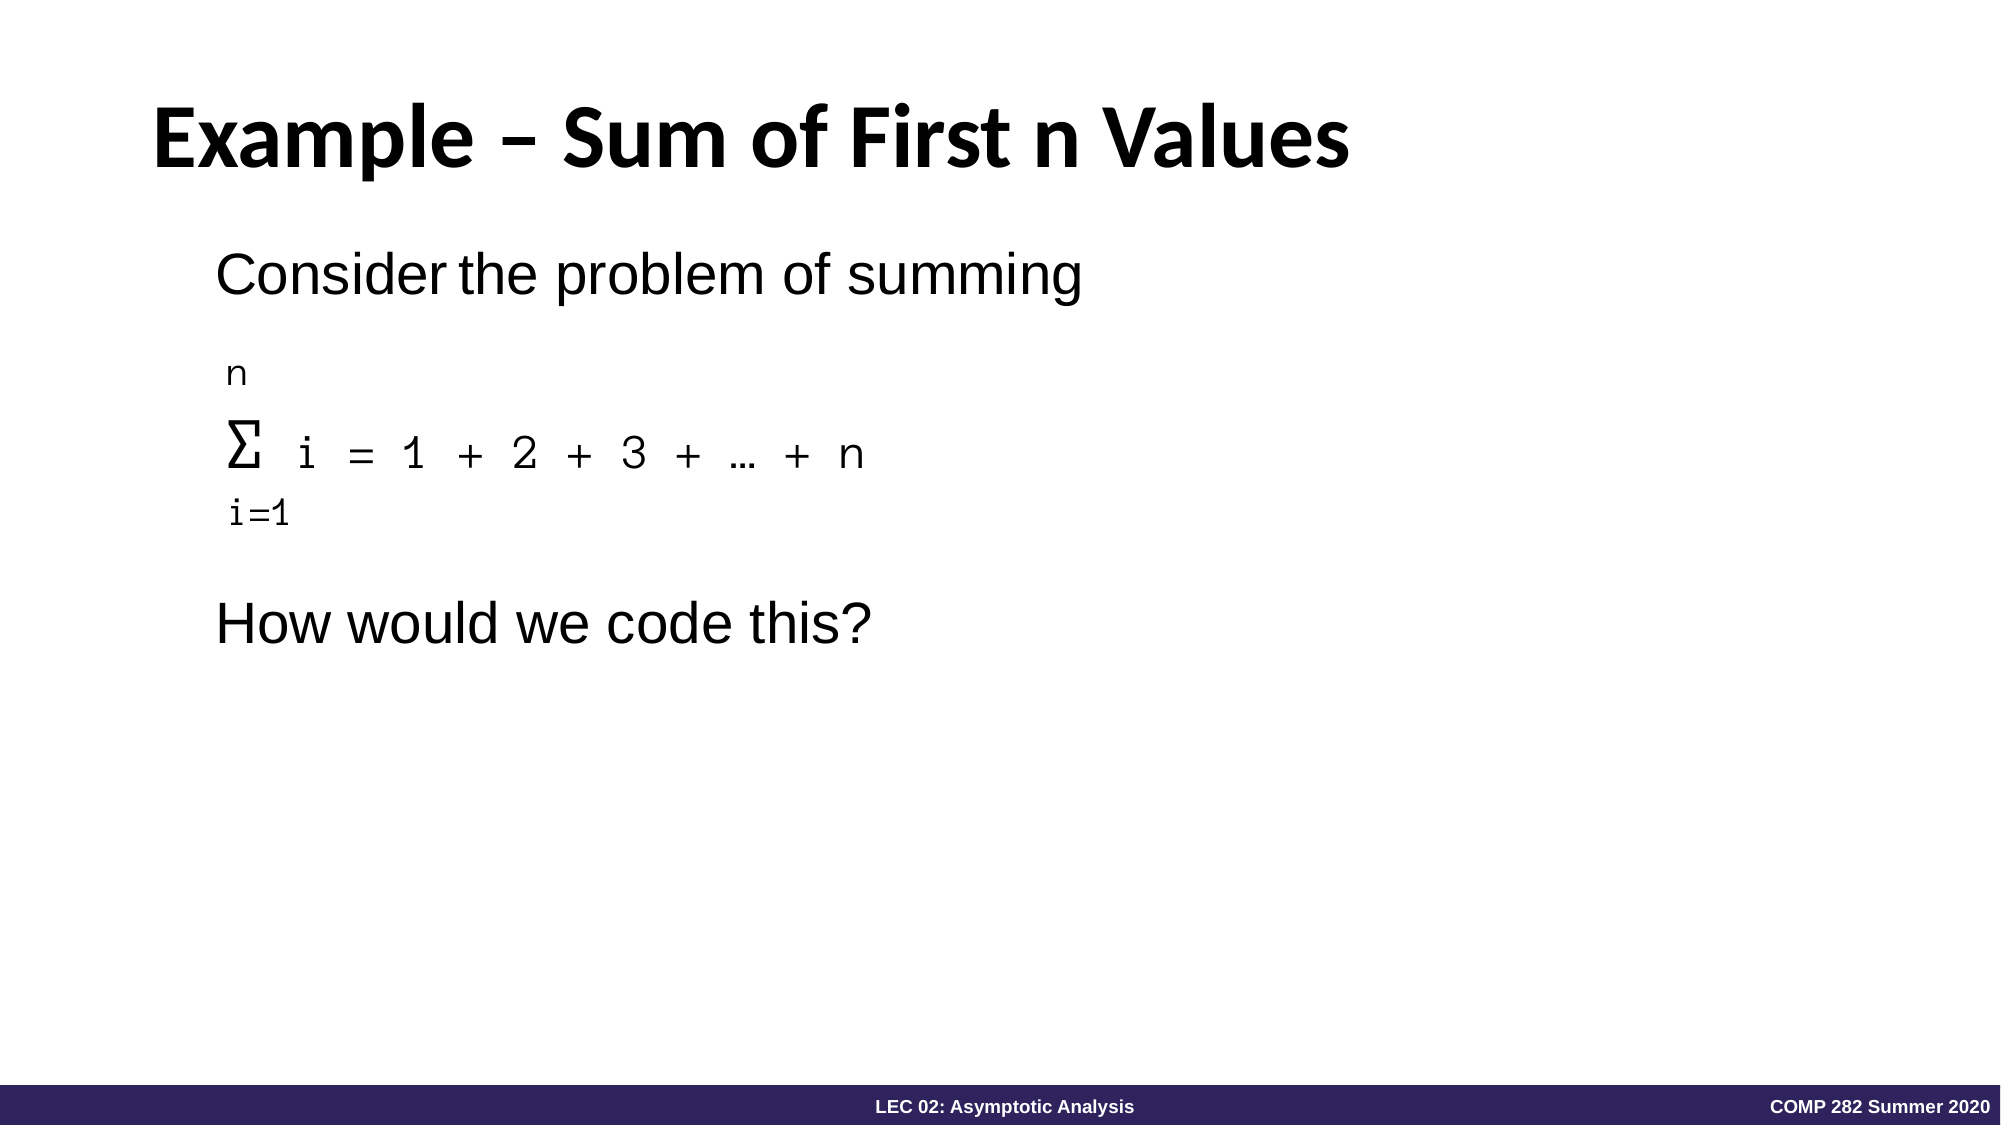

# Example – Sum of First n Values

Consider the problem of summing

n
Σ i = 1 + 2 + 3 + … + n
i=1

How would we code this?